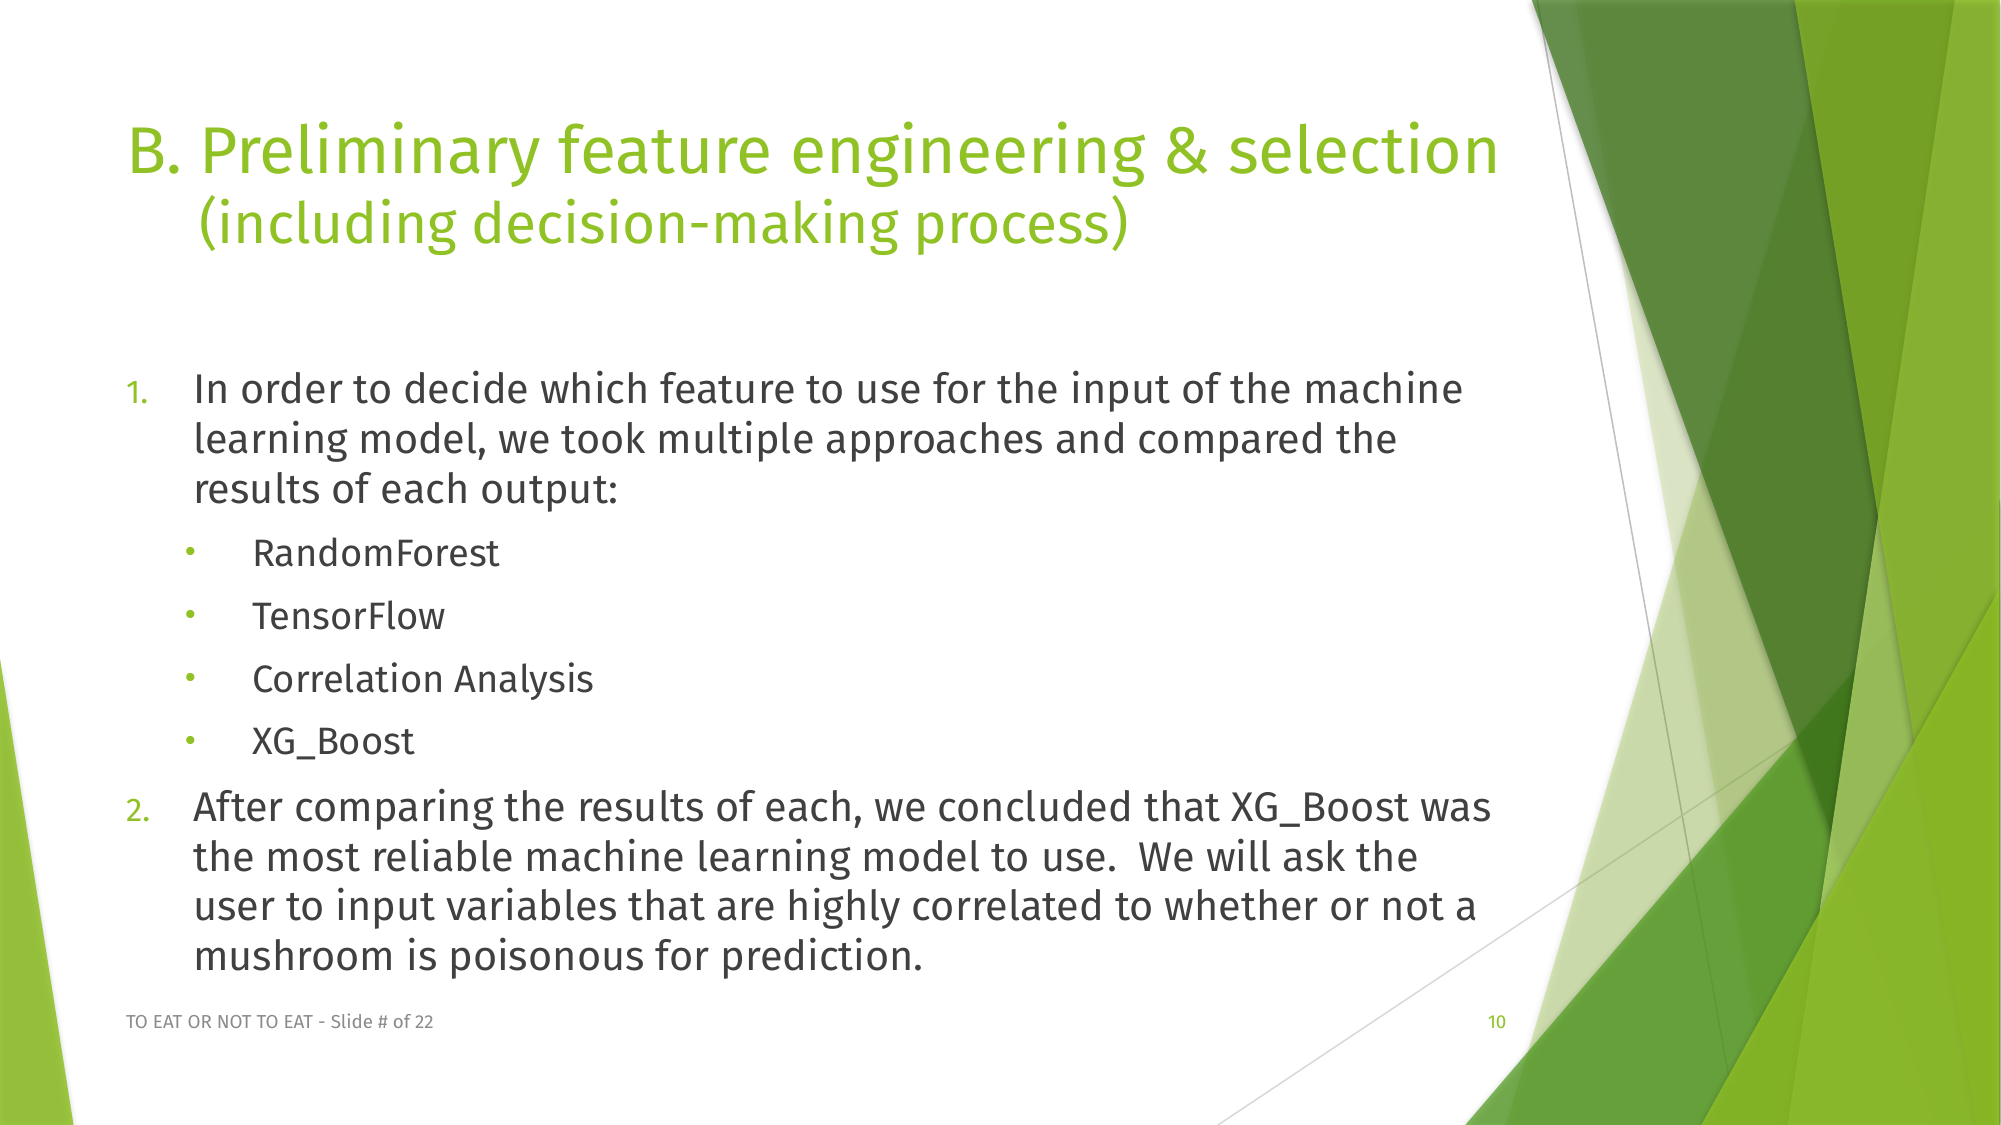

# B. Preliminary feature engineering & selection (including decision-making process)
In order to decide which feature to use for the input of the machine learning model, we took multiple approaches and compared the results of each output:
RandomForest
TensorFlow
Correlation Analysis
XG_Boost
After comparing the results of each, we concluded that XG_Boost was the most reliable machine learning model to use.  We will ask the user to input variables that are highly correlated to whether or not a mushroom is poisonous for prediction.

TO EAT OR NOT TO EAT - Slide # of 22
10